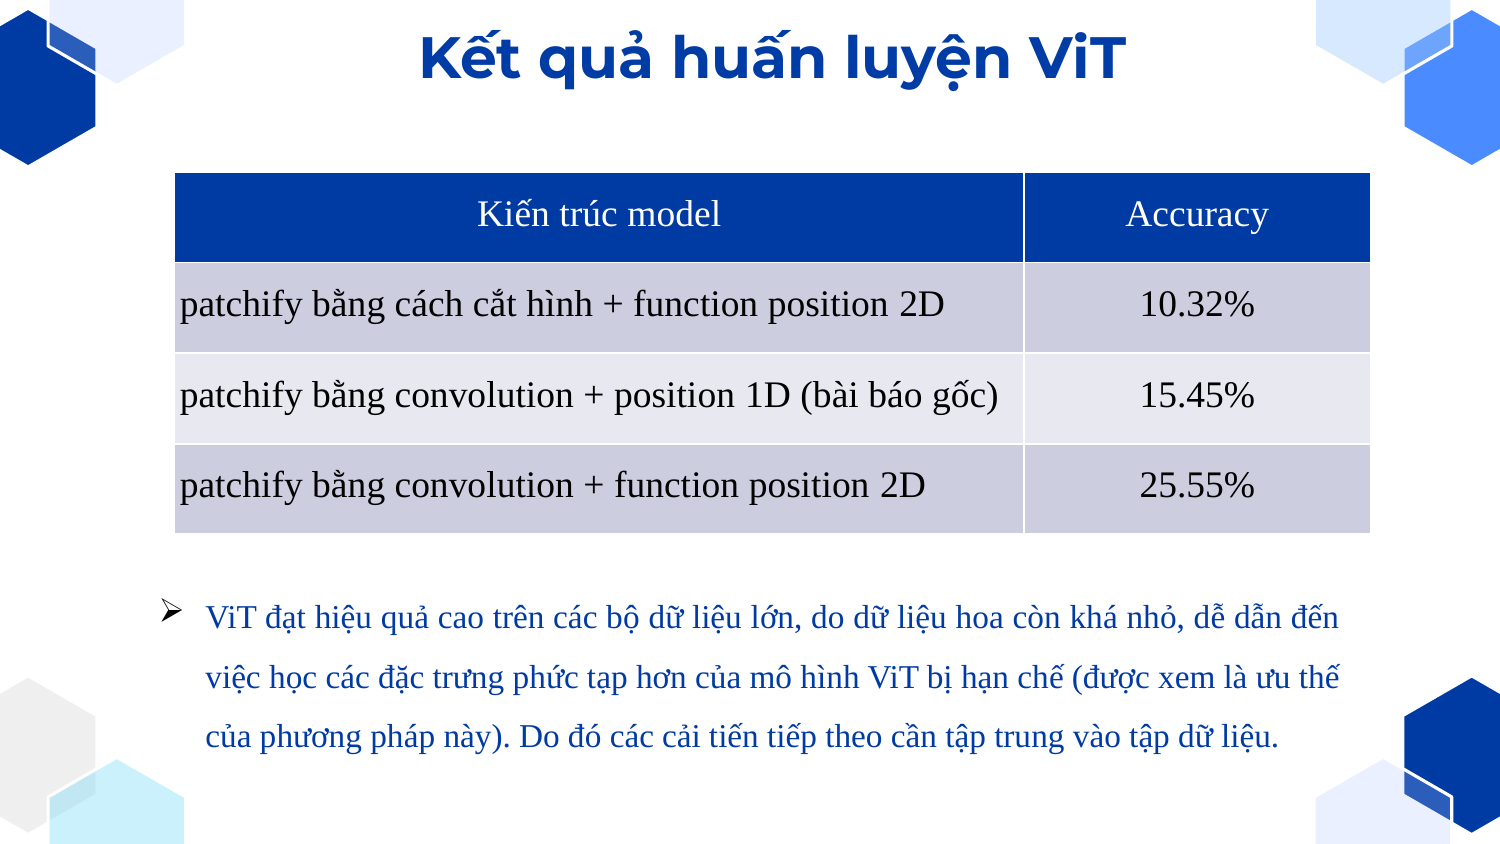

Kết quả huấn luyện ViT
| Kiến trúc model | Accuracy |
| --- | --- |
| patchify bằng cách cắt hình + function position 2D | 10.32% |
| patchify bằng convolution + position 1D (bài báo gốc) | 15.45% |
| patchify bằng convolution + function position 2D | 25.55% |
ViT đạt hiệu quả cao trên các bộ dữ liệu lớn, do dữ liệu hoa còn khá nhỏ, dễ dẫn đến việc học các đặc trưng phức tạp hơn của mô hình ViT bị hạn chế (được xem là ưu thế của phương pháp này). Do đó các cải tiến tiếp theo cần tập trung vào tập dữ liệu.